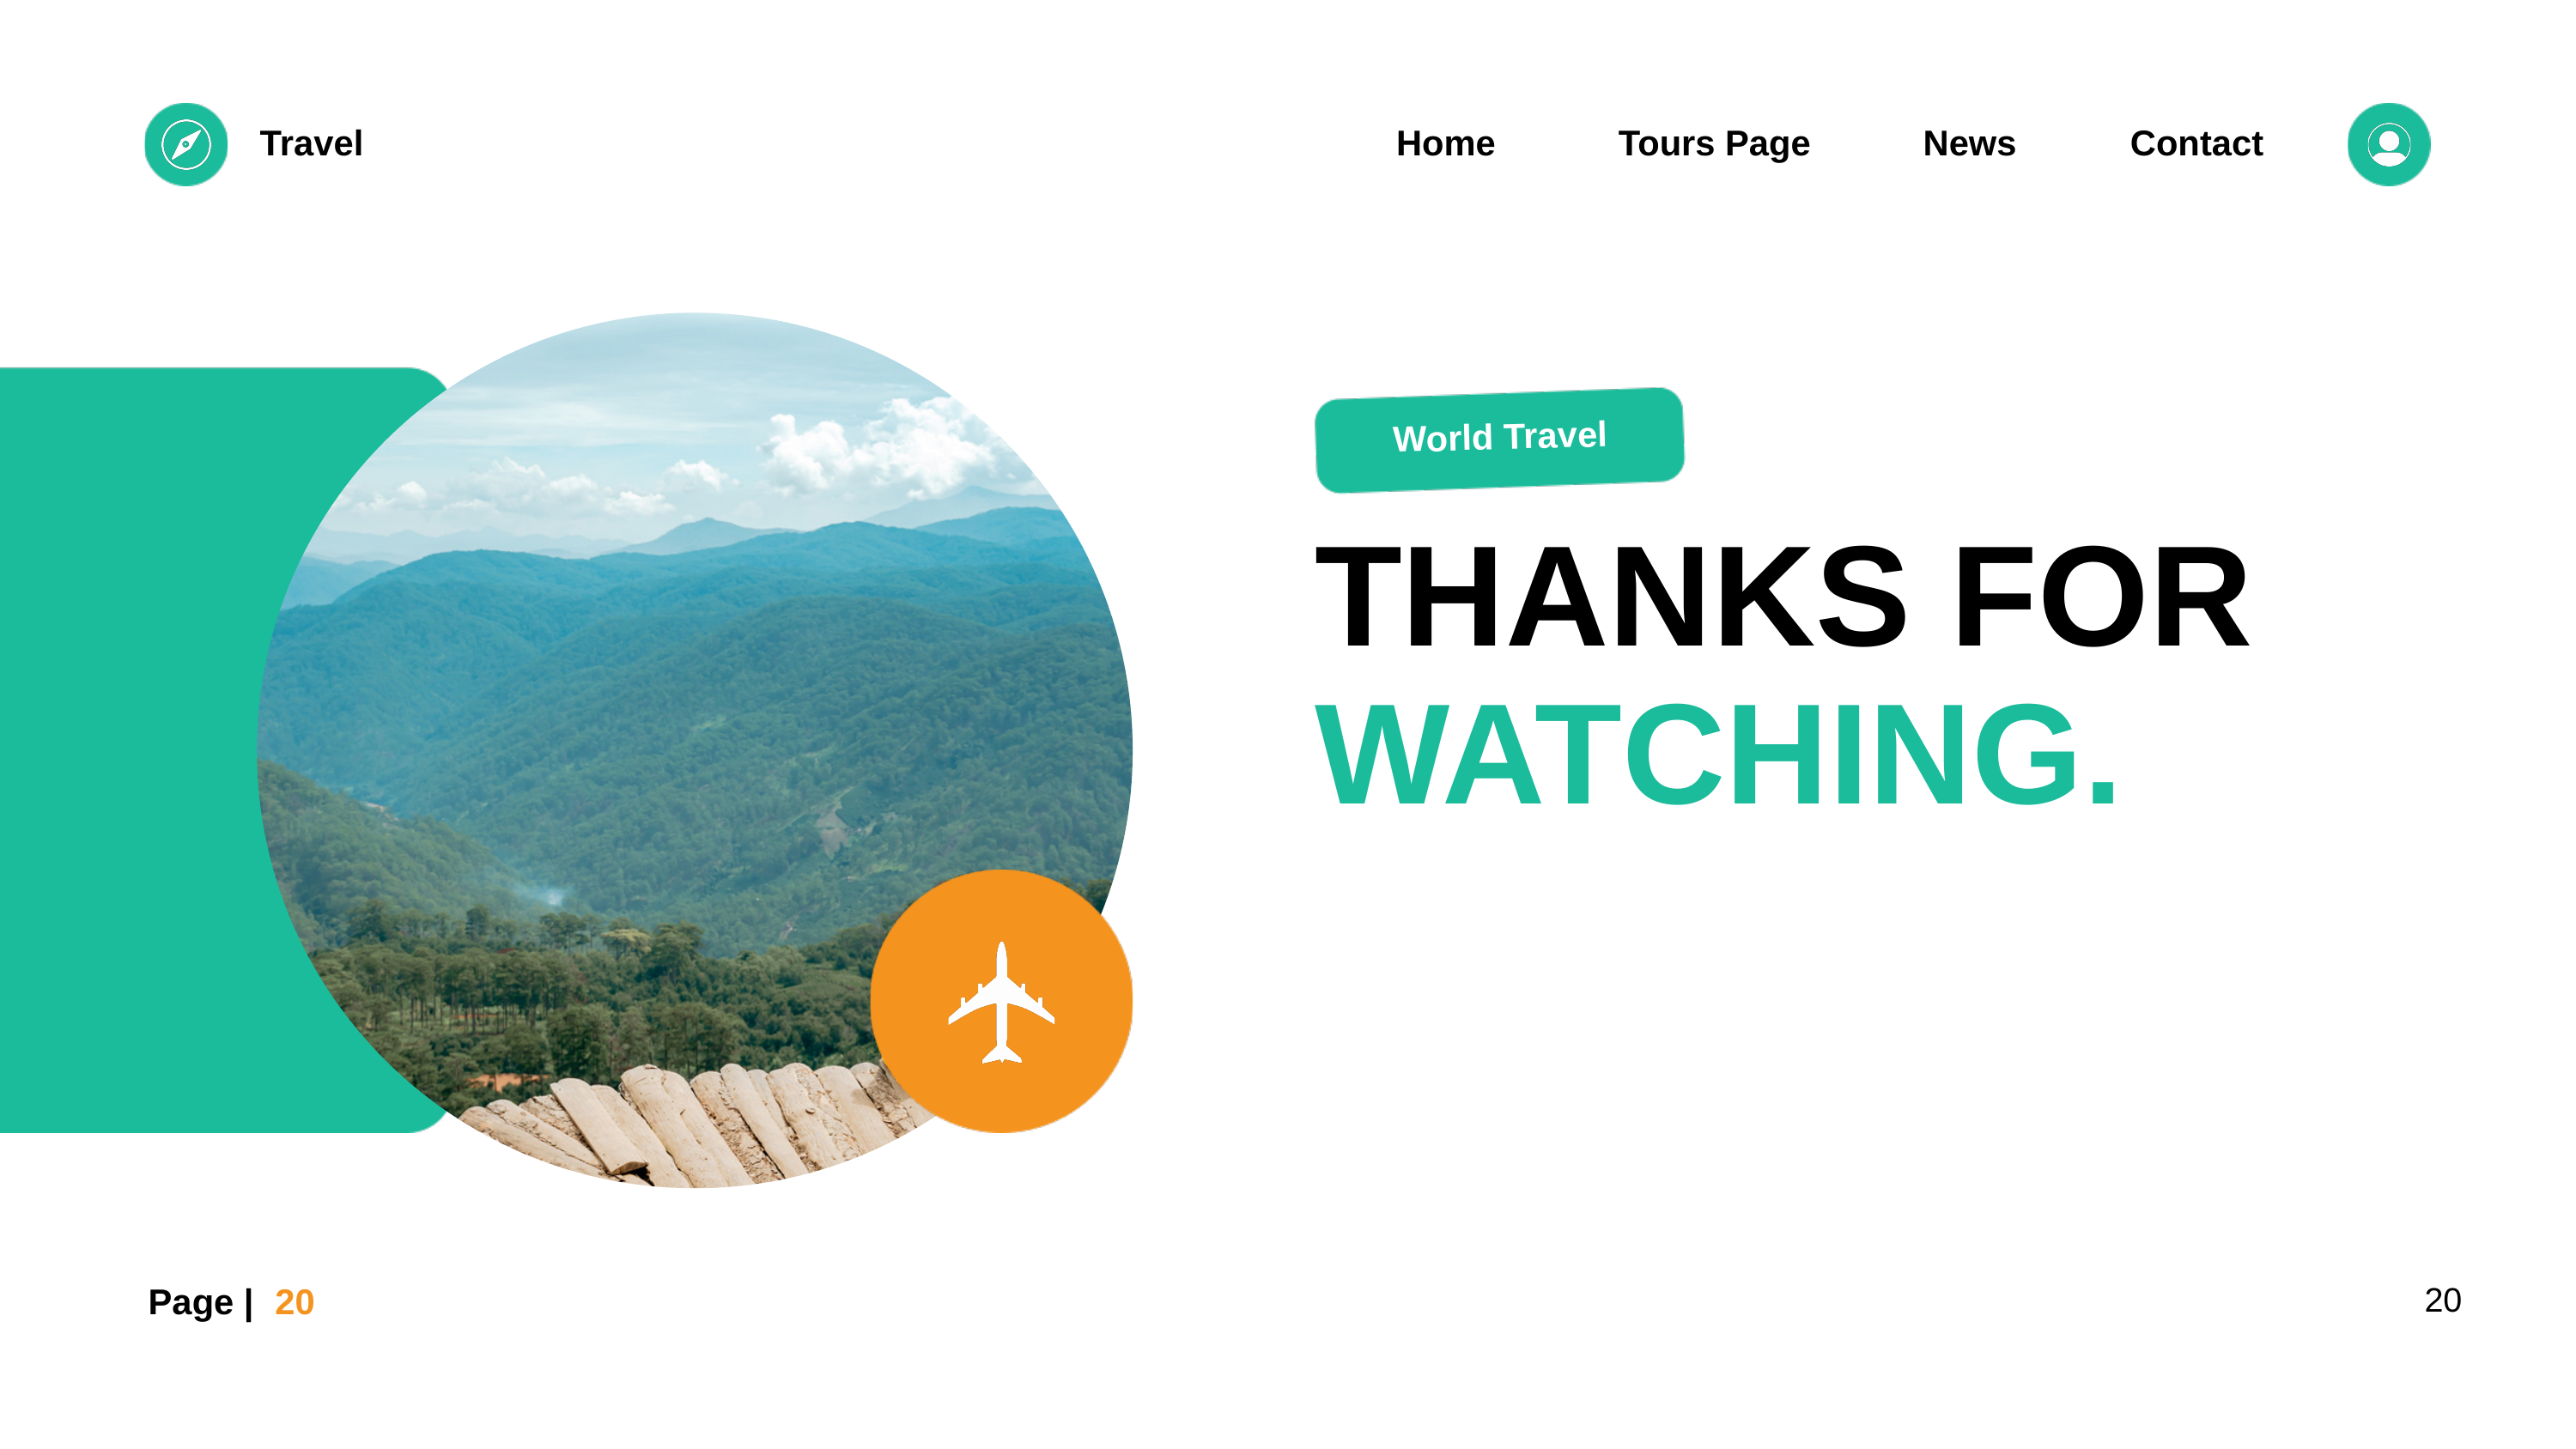

Travel
Home
Tours Page
News
Contact

World Travel
THANKS FOR
WATCHING.

Page |
20
20